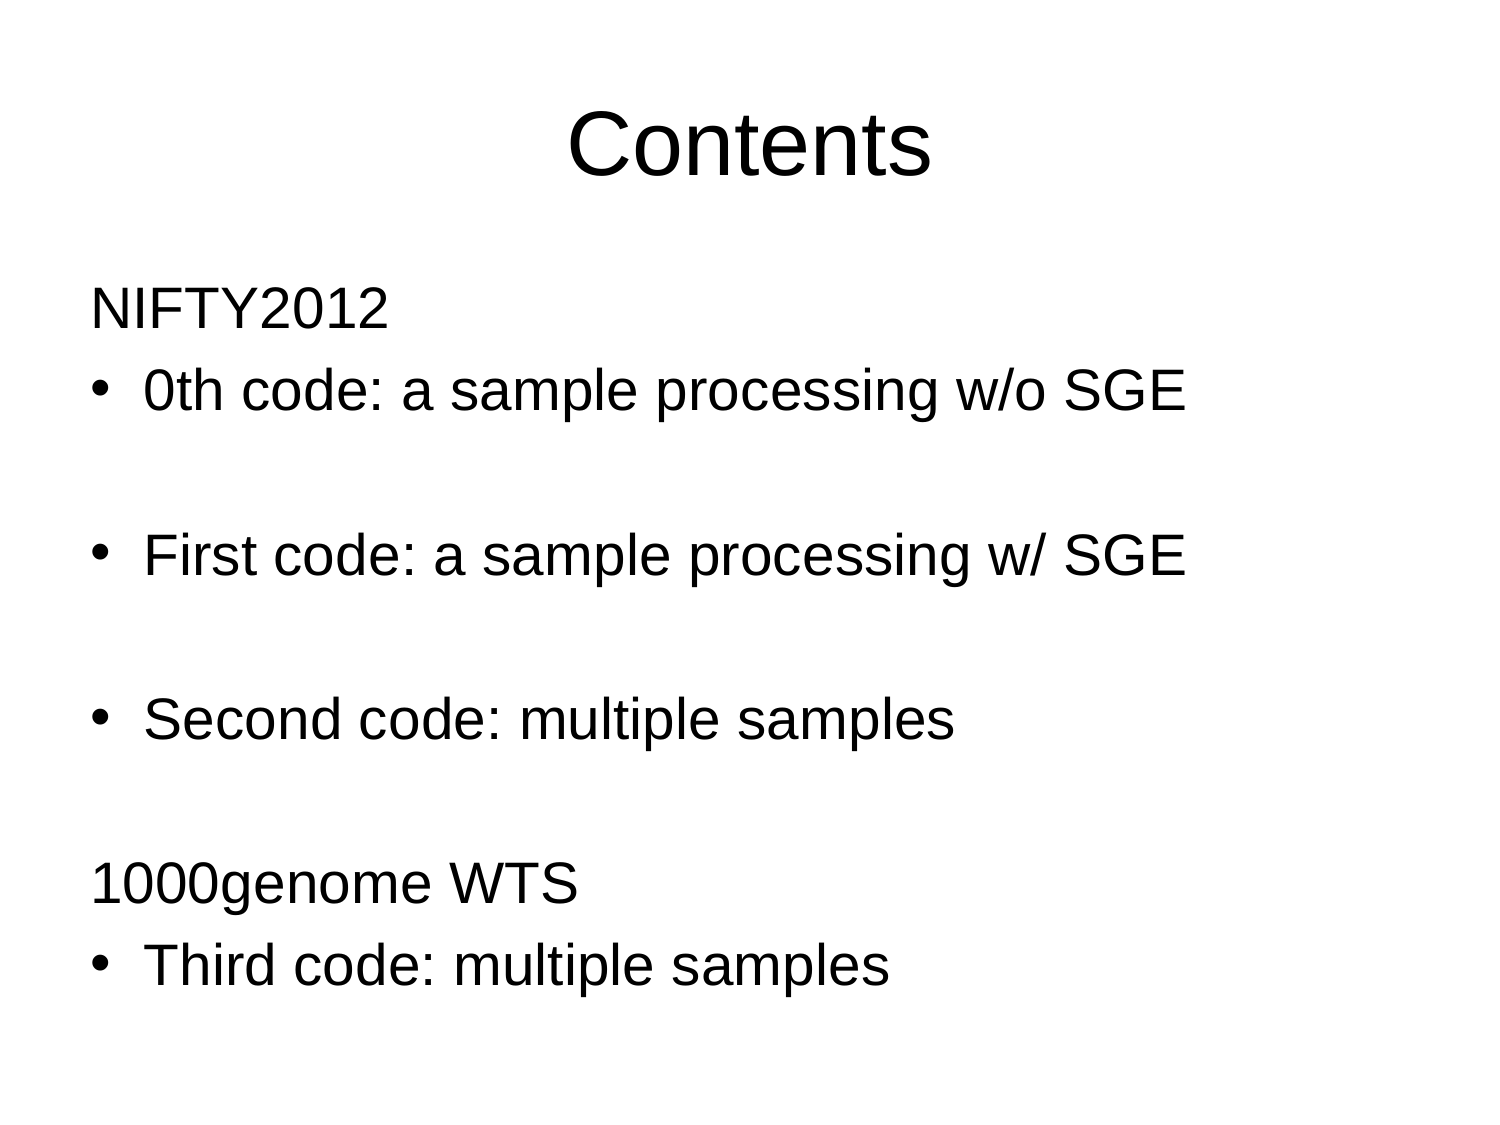

# Contents
NIFTY2012
0th code: a sample processing w/o SGE

First code: a sample processing w/ SGE

Second code: multiple samples

1000genome WTS
Third code: multiple samples